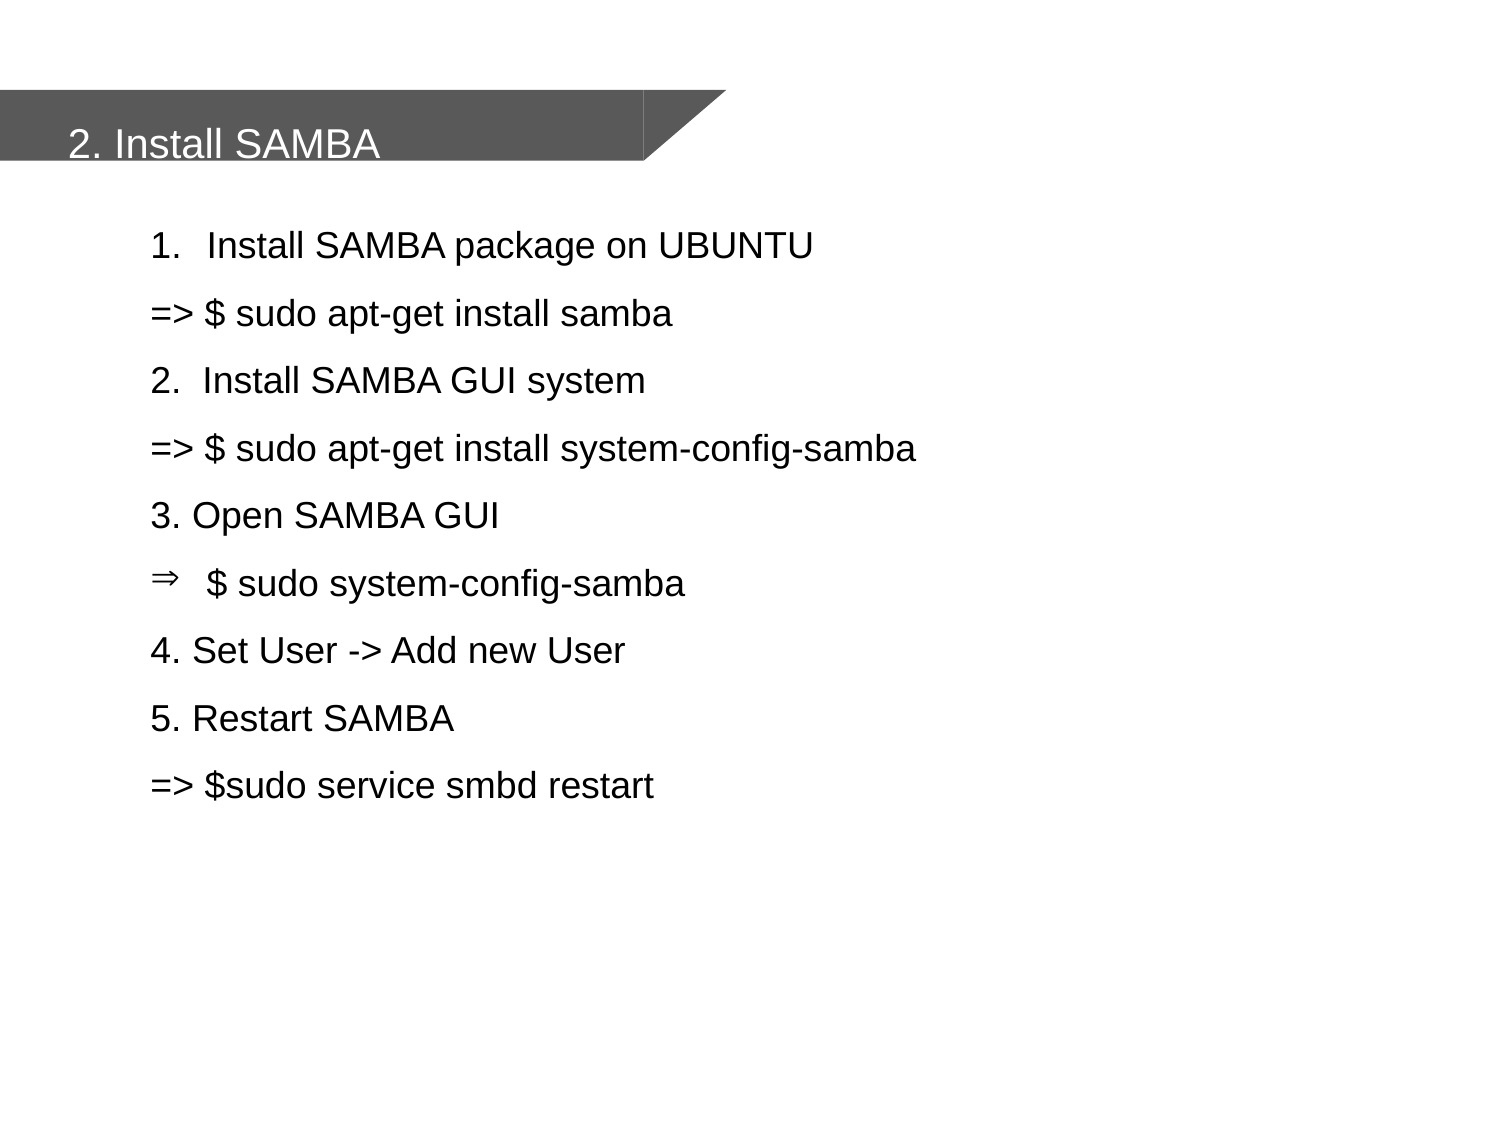

2. Install SAMBA

Install SAMBA package on UBUNTU
=> $ sudo apt-get install samba
2.  Install SAMBA GUI system
=> $ sudo apt-get install system-config-samba
3. Open SAMBA GUI
$ sudo system-config-samba
4. Set User -> Add new User
5. Restart SAMBA
=> $sudo service smbd restart